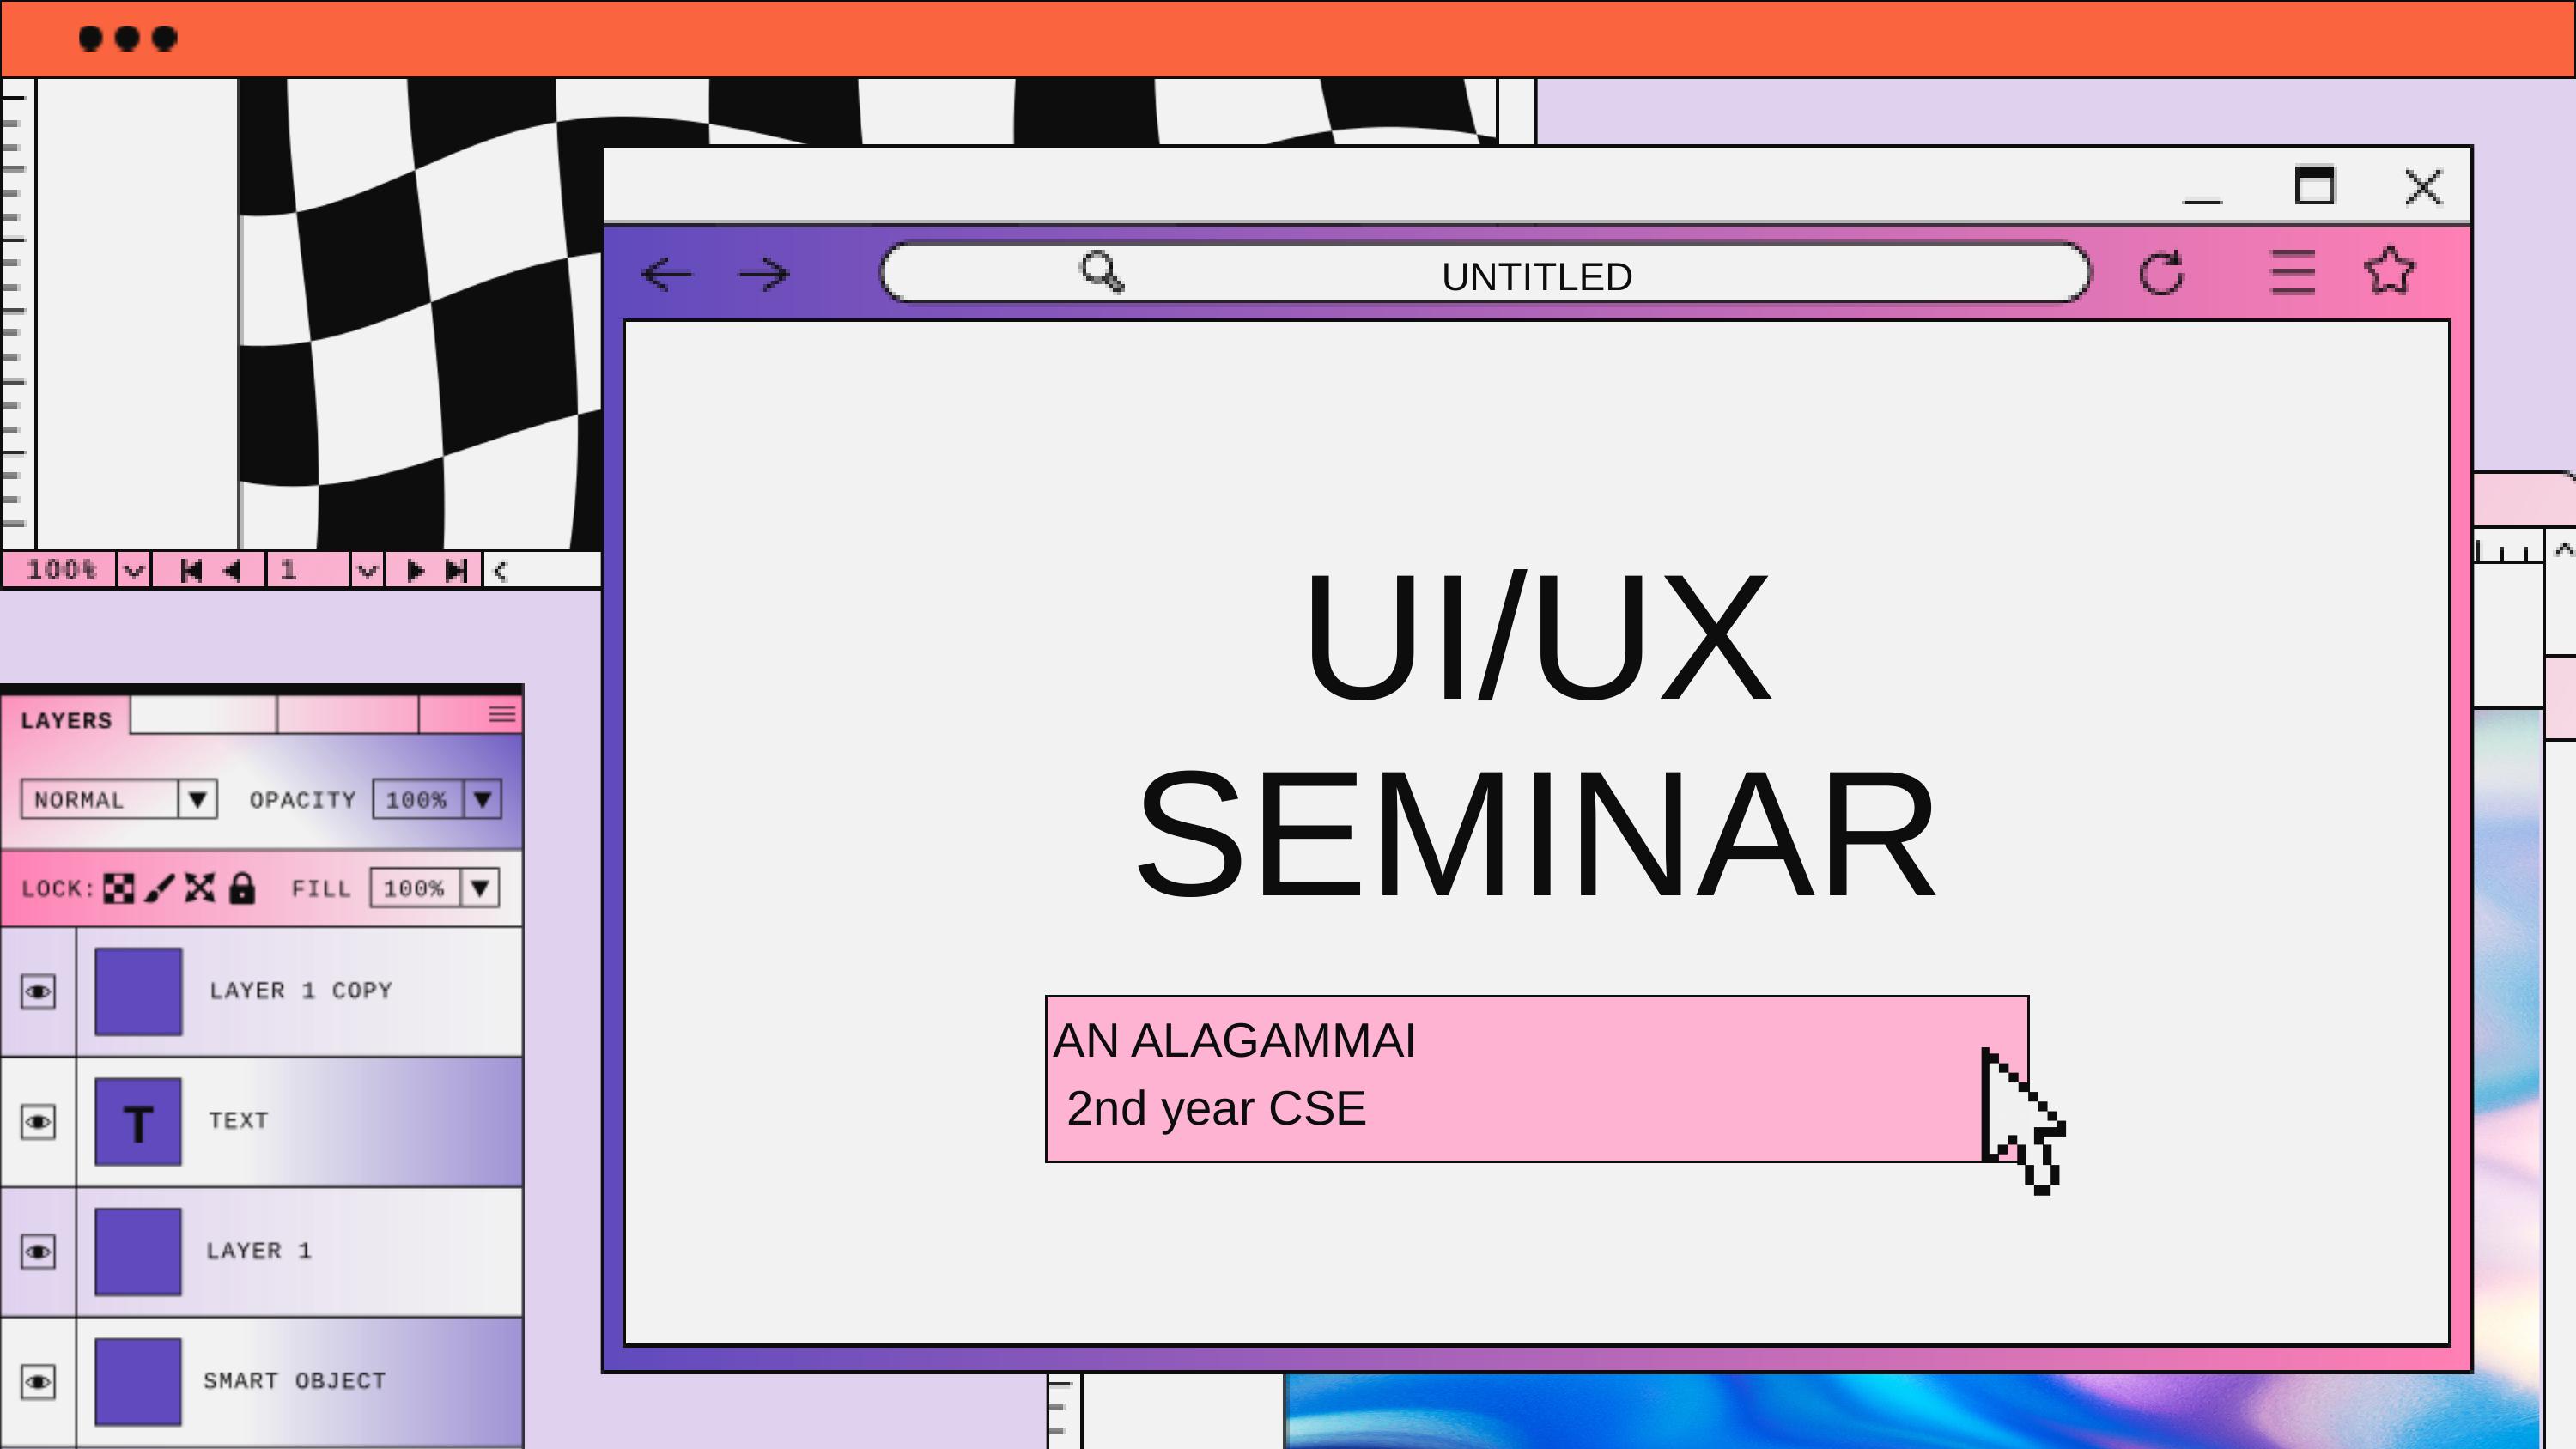

UNTITLED

UI/UX SEMINAR

AN ALAGAMMAI
 2nd year CSE